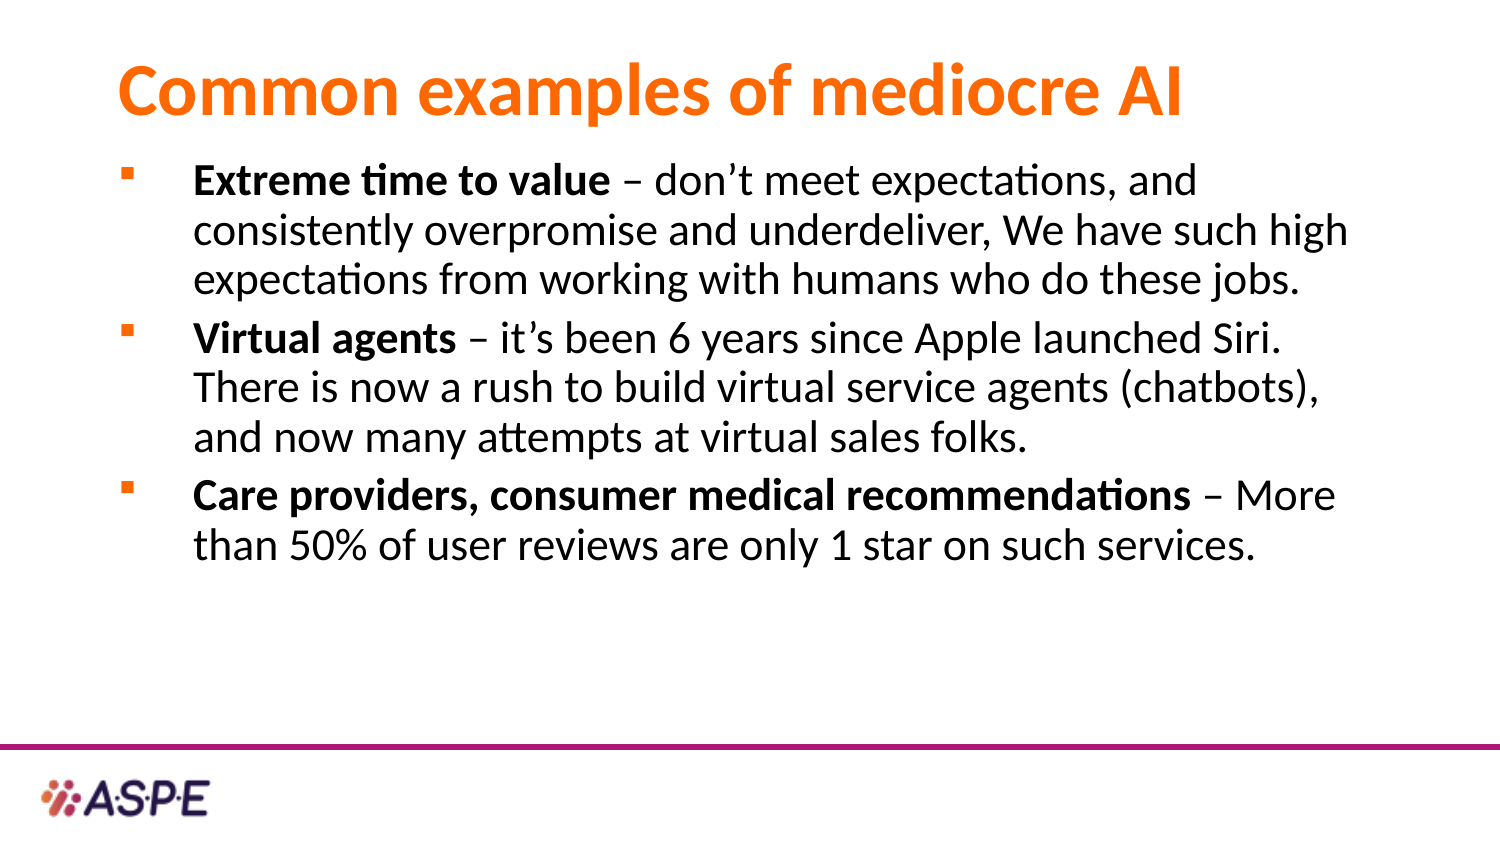

# Common examples of mediocre AI
Extreme time to value – don’t meet expectations, and consistently overpromise and underdeliver, We have such high expectations from working with humans who do these jobs.
Virtual agents – it’s been 6 years since Apple launched Siri. There is now a rush to build virtual service agents (chatbots), and now many attempts at virtual sales folks.
Care providers, consumer medical recommendations – More than 50% of user reviews are only 1 star on such services.